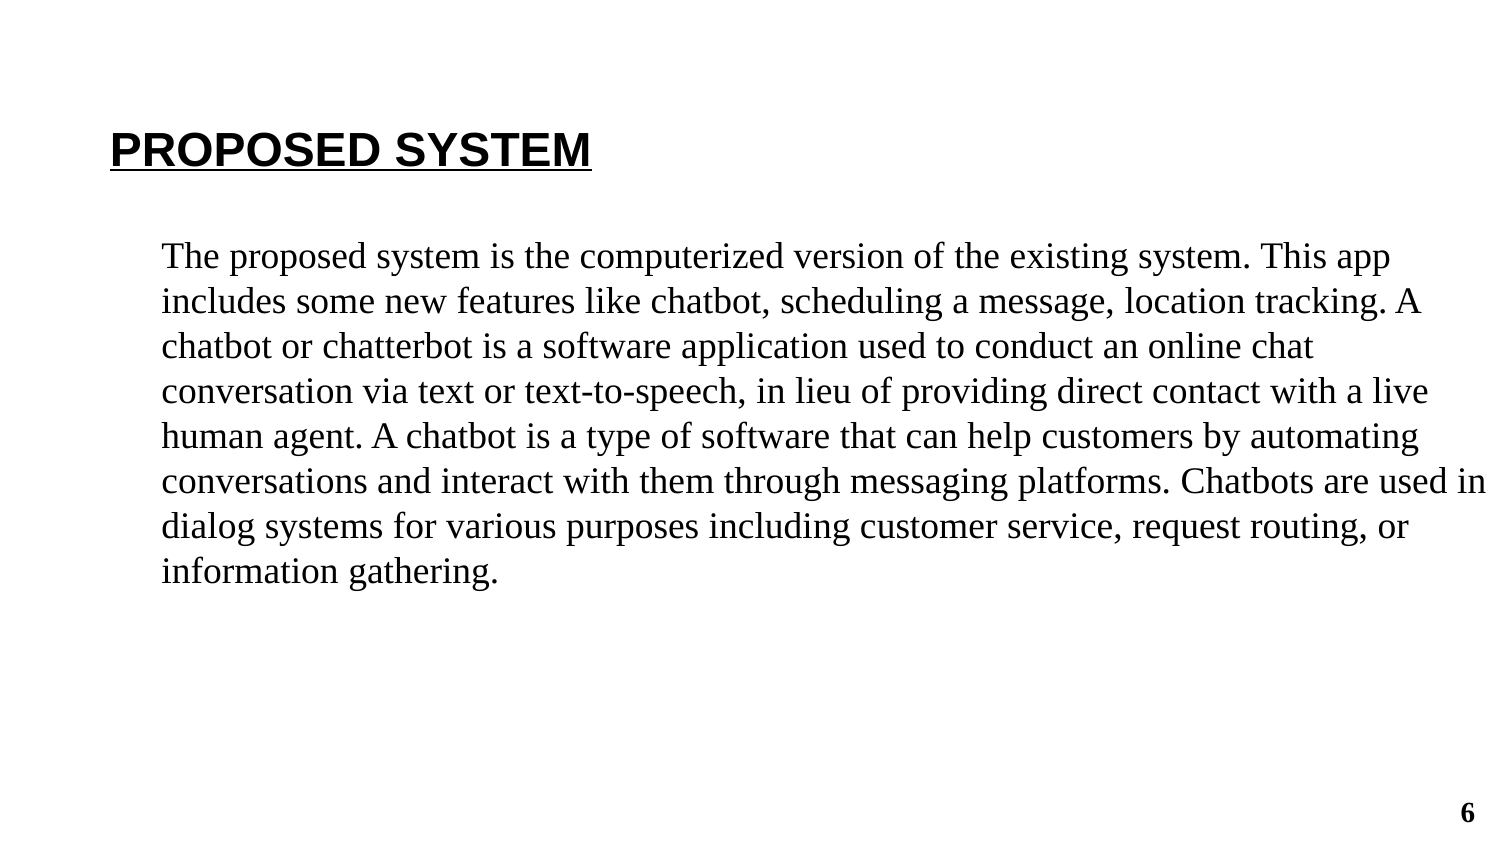

PROPOSED SYSTEM
The proposed system is the computerized version of the existing system. This app includes some new features like chatbot, scheduling a message, location tracking. A chatbot or chatterbot is a software application used to conduct an online chat conversation via text or text-to-speech, in lieu of providing direct contact with a live human agent. A chatbot is a type of software that can help customers by automating conversations and interact with them through messaging platforms. Chatbots are used in dialog systems for various purposes including customer service, request routing, or information gathering.
6